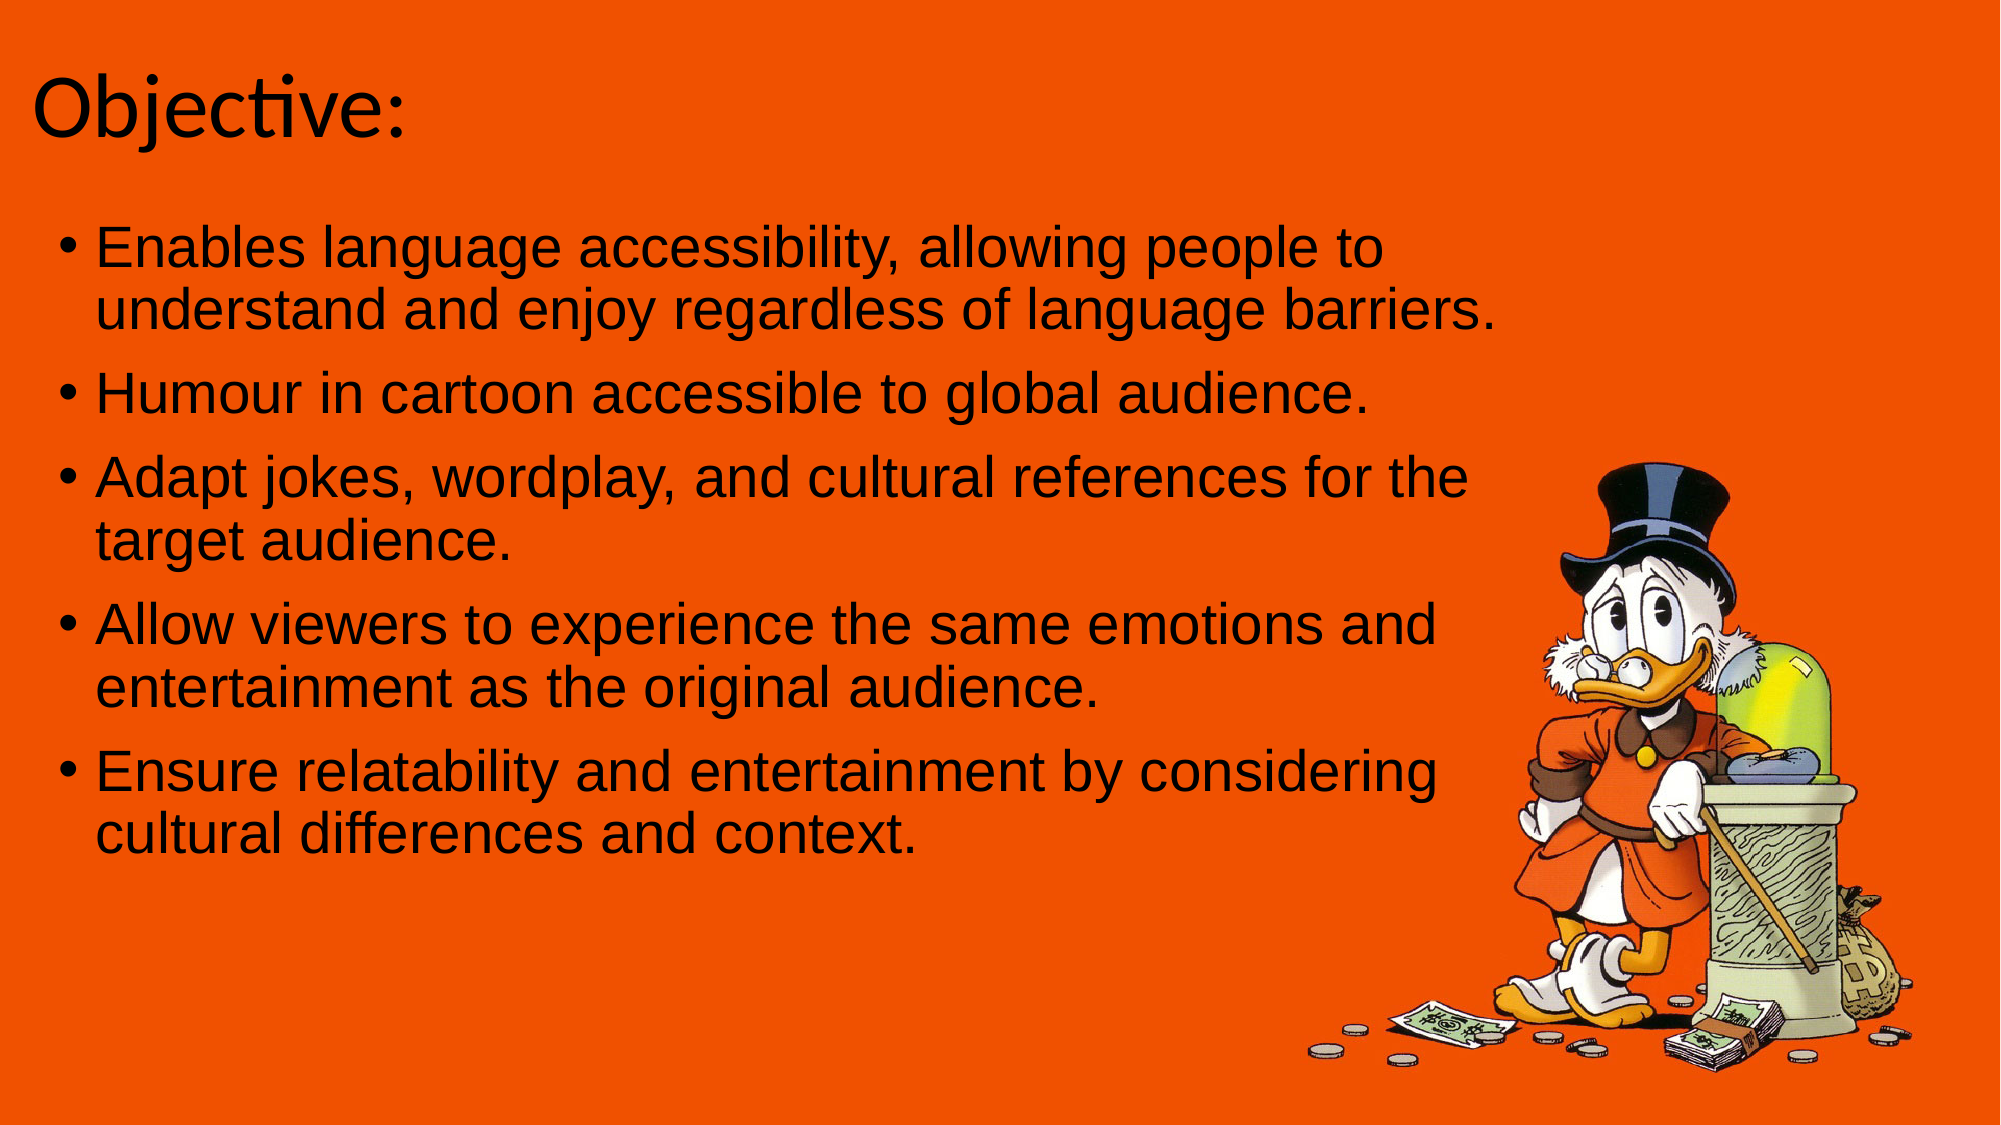

Objective:
Enables language accessibility, allowing people to understand and enjoy regardless of language barriers.
Humour in cartoon accessible to global audience.
Adapt jokes, wordplay, and cultural references for the target audience.
Allow viewers to experience the same emotions and entertainment as the original audience.
Ensure relatability and entertainment by considering cultural differences and context.